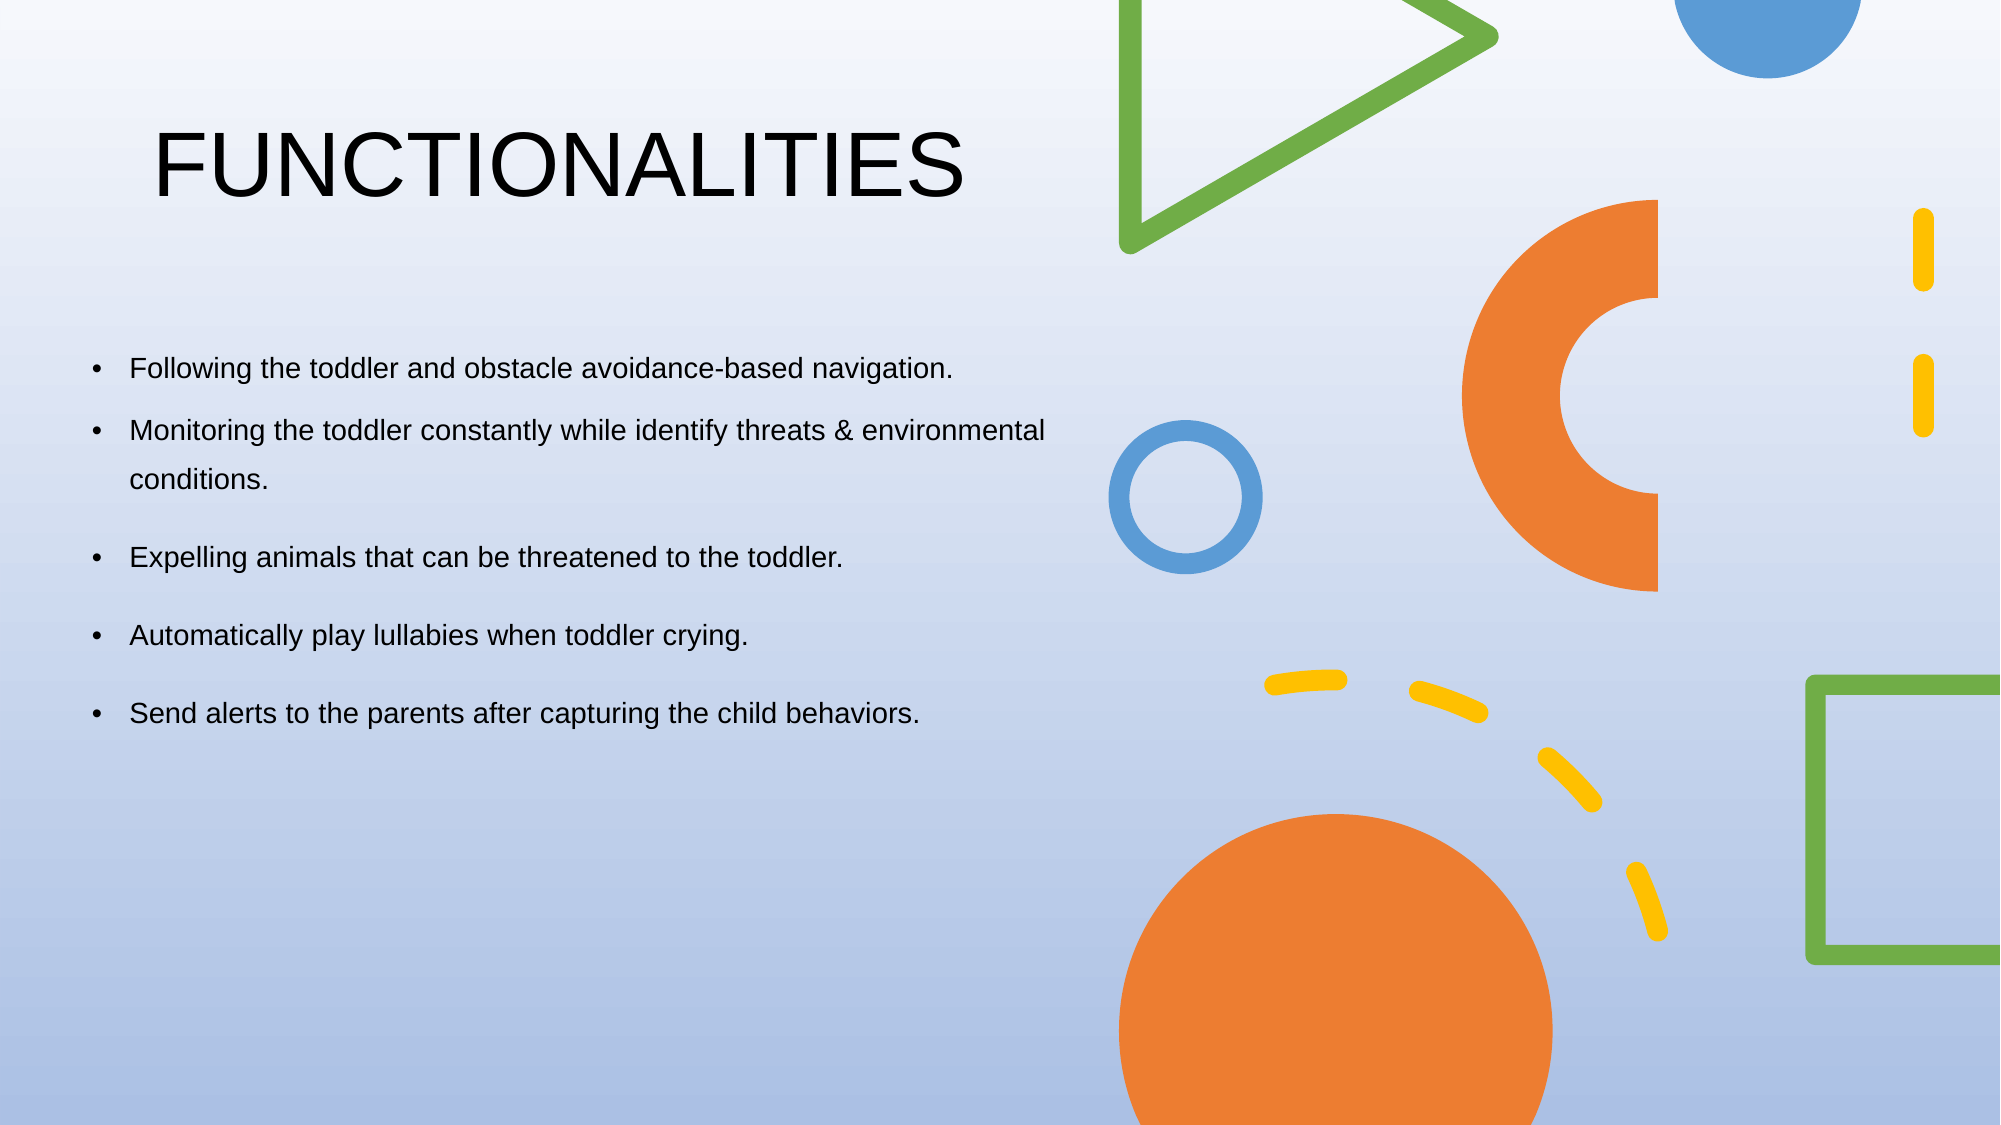

FUNCTIONALITIES

Following the toddler and obstacle avoidance-based navigation.
Monitoring the toddler constantly while identify threats & environmental conditions.
Expelling animals that can be threatened to the toddler.
Automatically play lullabies when toddler crying.
Send alerts to the parents after capturing the child behaviors.